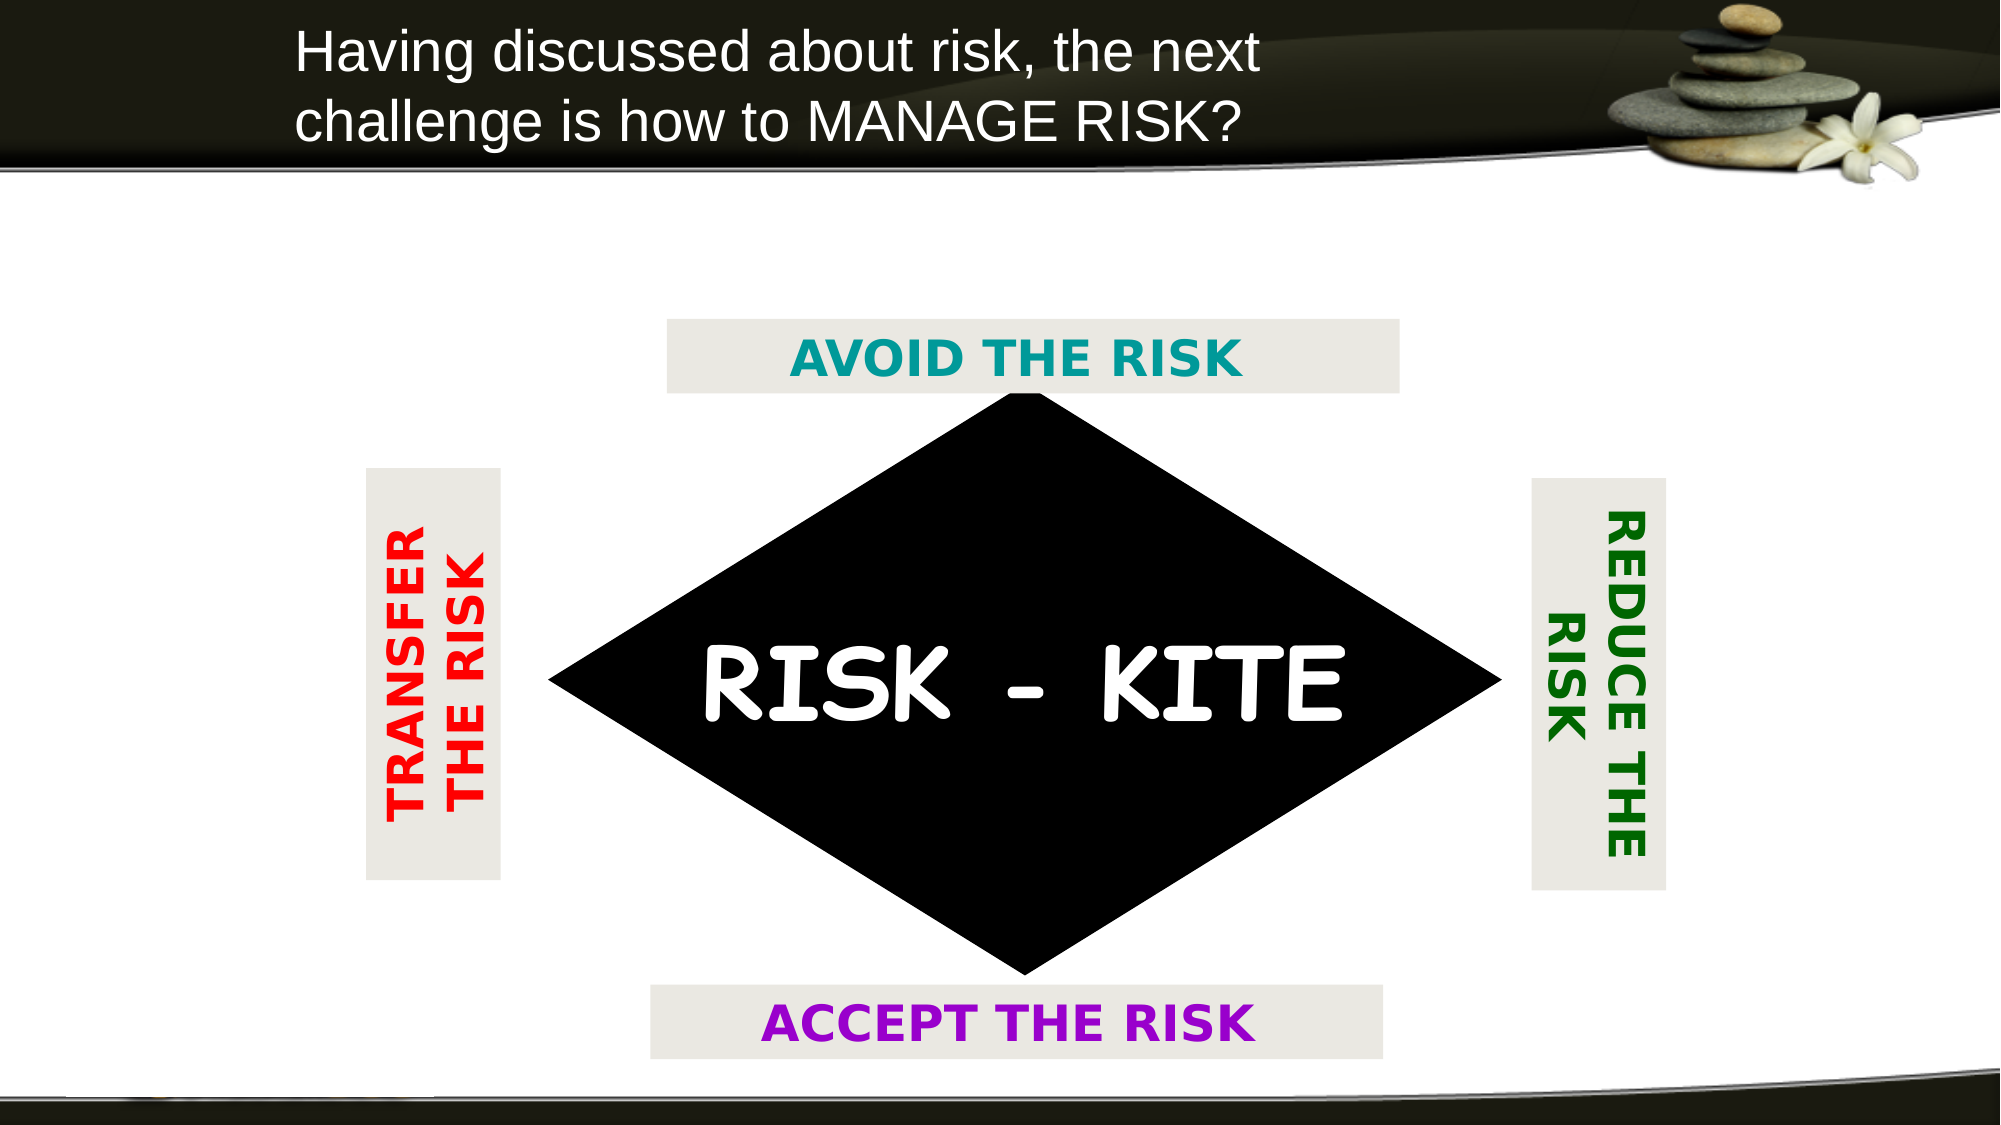

# Having discussed about risk, the next challenge is how to MANAGE RISK?
AVOID THE RISK
RISK - KITE
TRANSFER THE RISK
REDUCE THE RISK
ACCEPT THE RISK